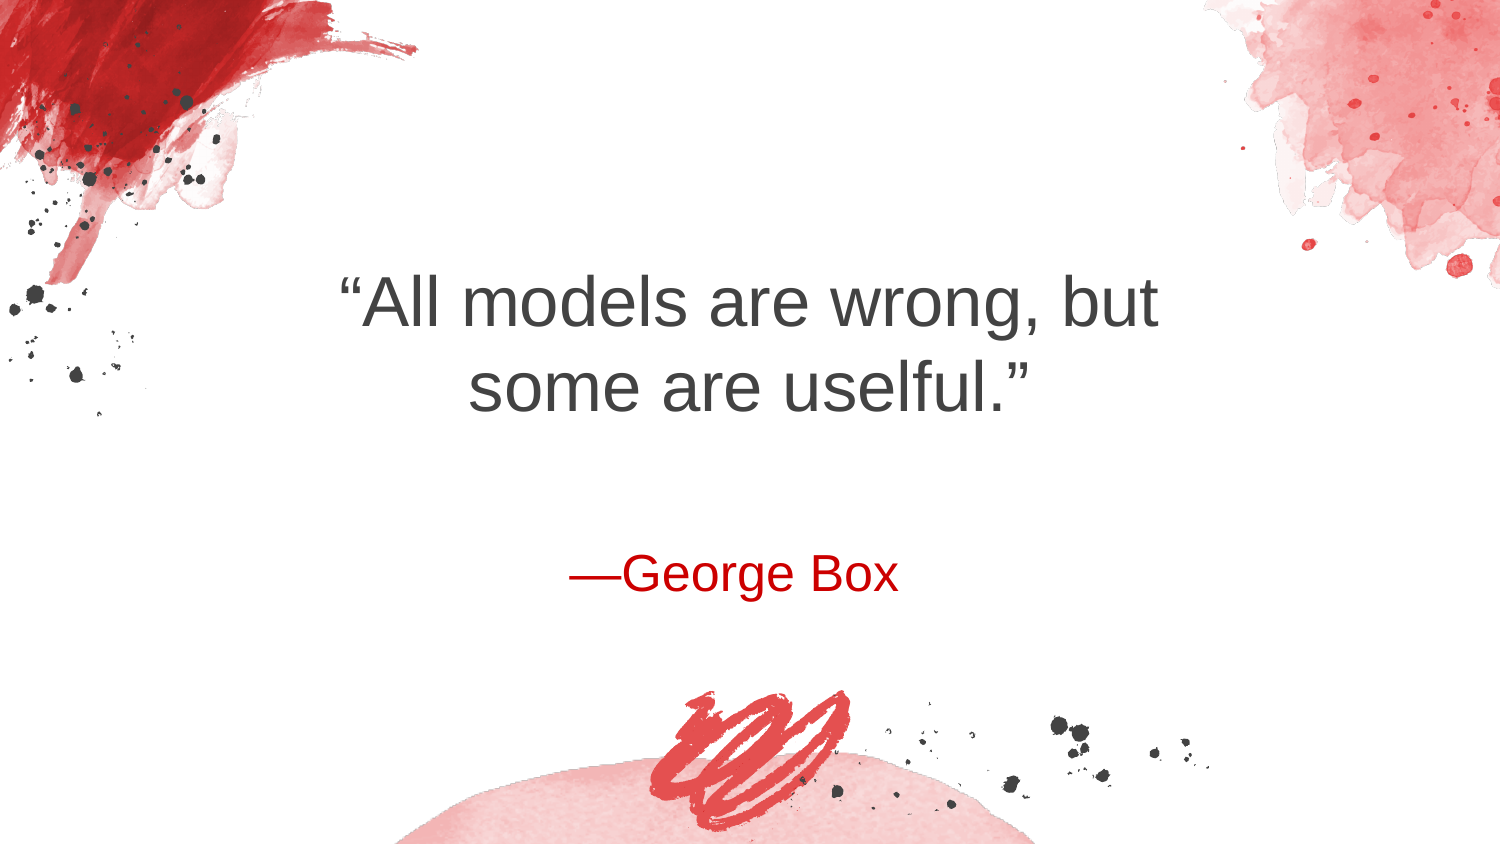

“All models are wrong, but some are uselful.”
# —George Box